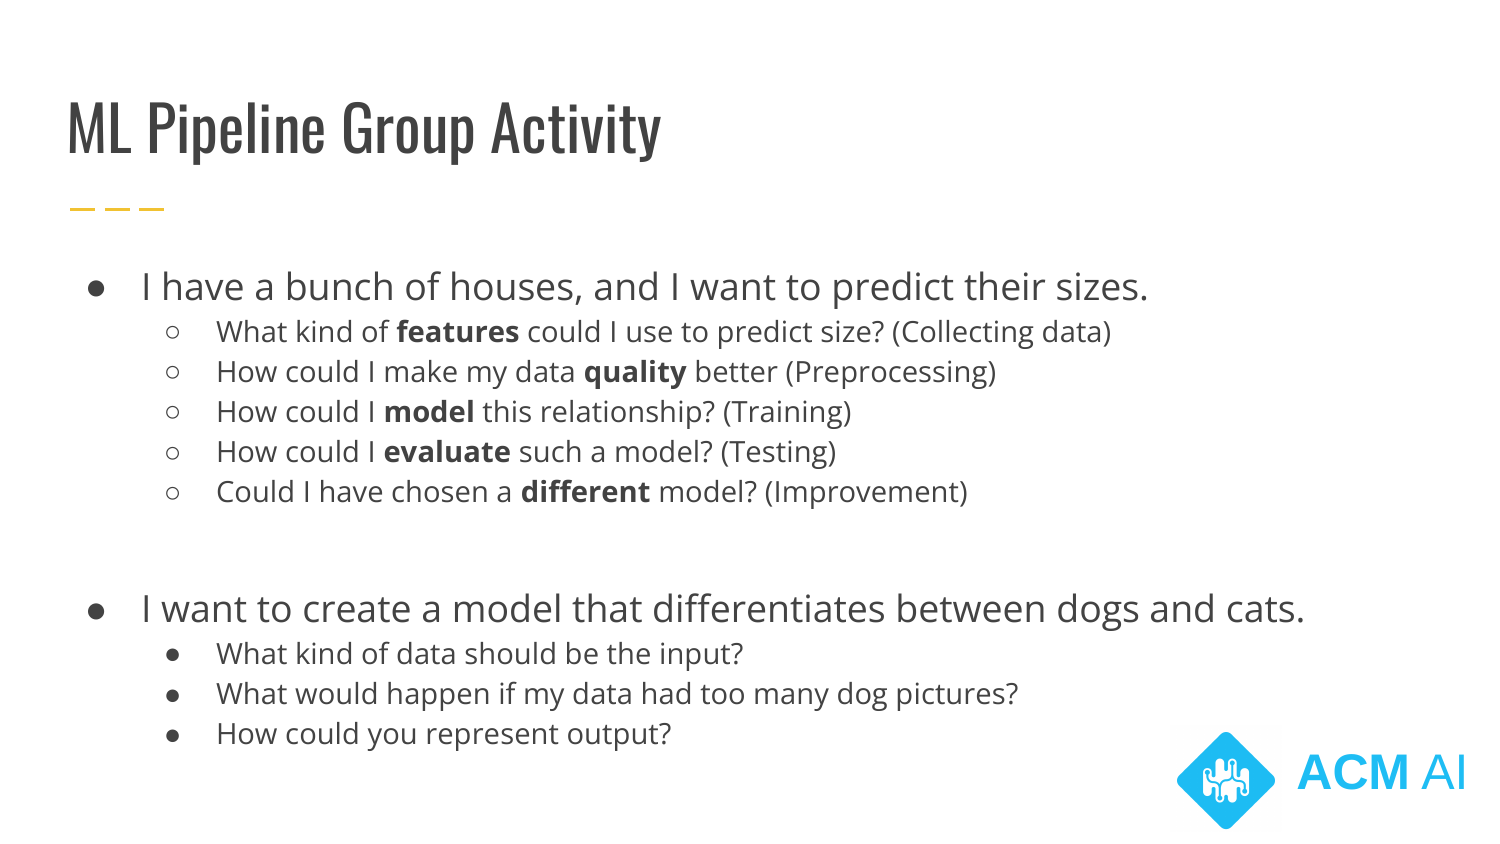

# ML Pipeline Group Activity
I have a bunch of houses, and I want to predict their sizes.
What kind of features could I use to predict size? (Collecting data)
How could I make my data quality better (Preprocessing)
How could I model this relationship? (Training)
How could I evaluate such a model? (Testing)
Could I have chosen a different model? (Improvement)
I want to create a model that differentiates between dogs and cats.
What kind of data should be the input?
What would happen if my data had too many dog pictures?
How could you represent output?